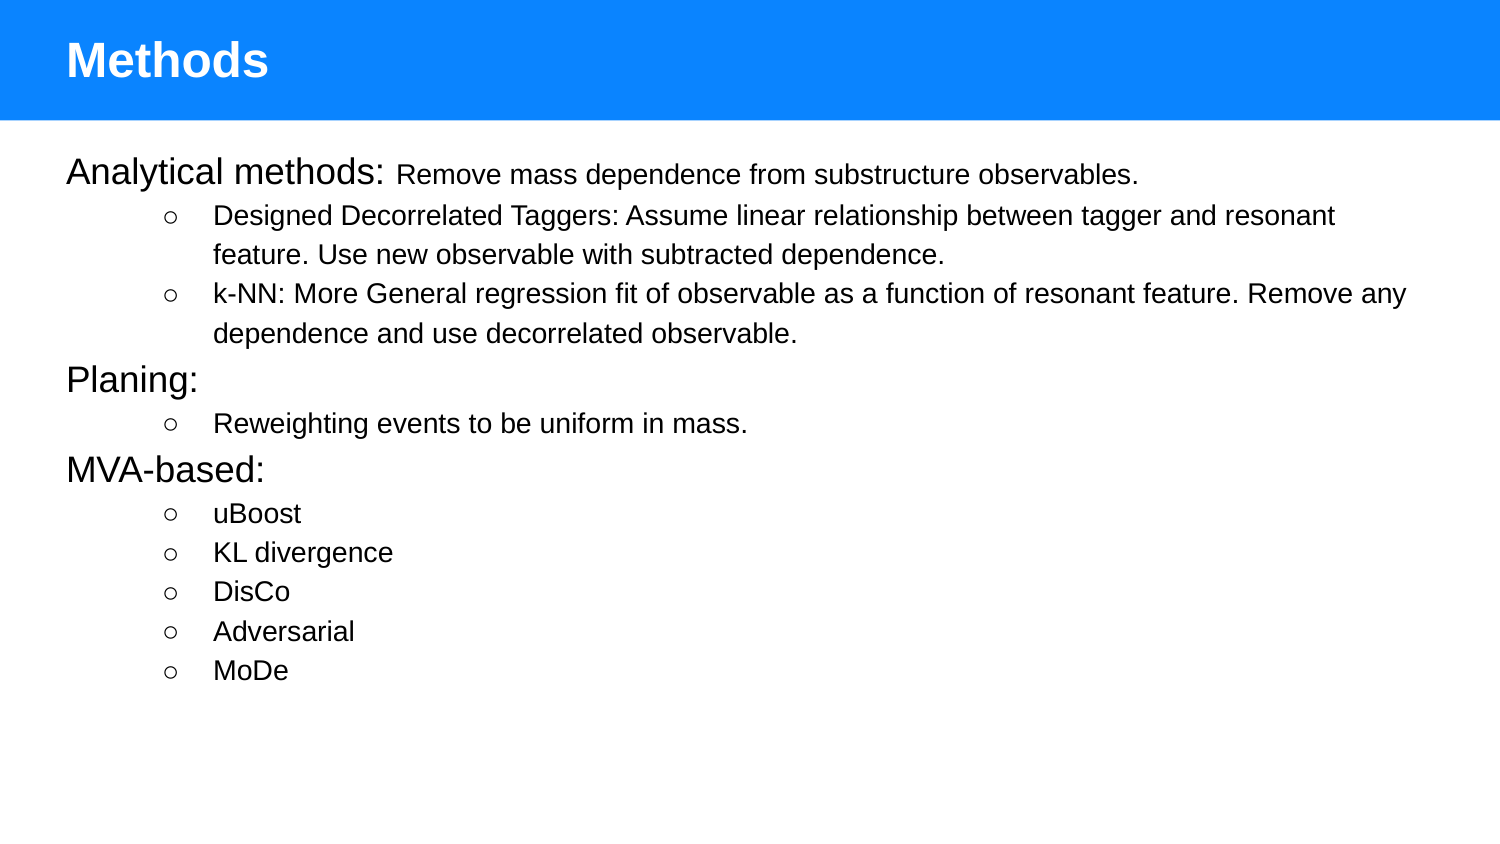

# Methods
Analytical methods: Remove mass dependence from substructure observables.
Designed Decorrelated Taggers: Assume linear relationship between tagger and resonant feature. Use new observable with subtracted dependence.
k-NN: More General regression fit of observable as a function of resonant feature. Remove any dependence and use decorrelated observable.
Planing:
Reweighting events to be uniform in mass.
MVA-based:
uBoost
KL divergence
DisCo
Adversarial
MoDe